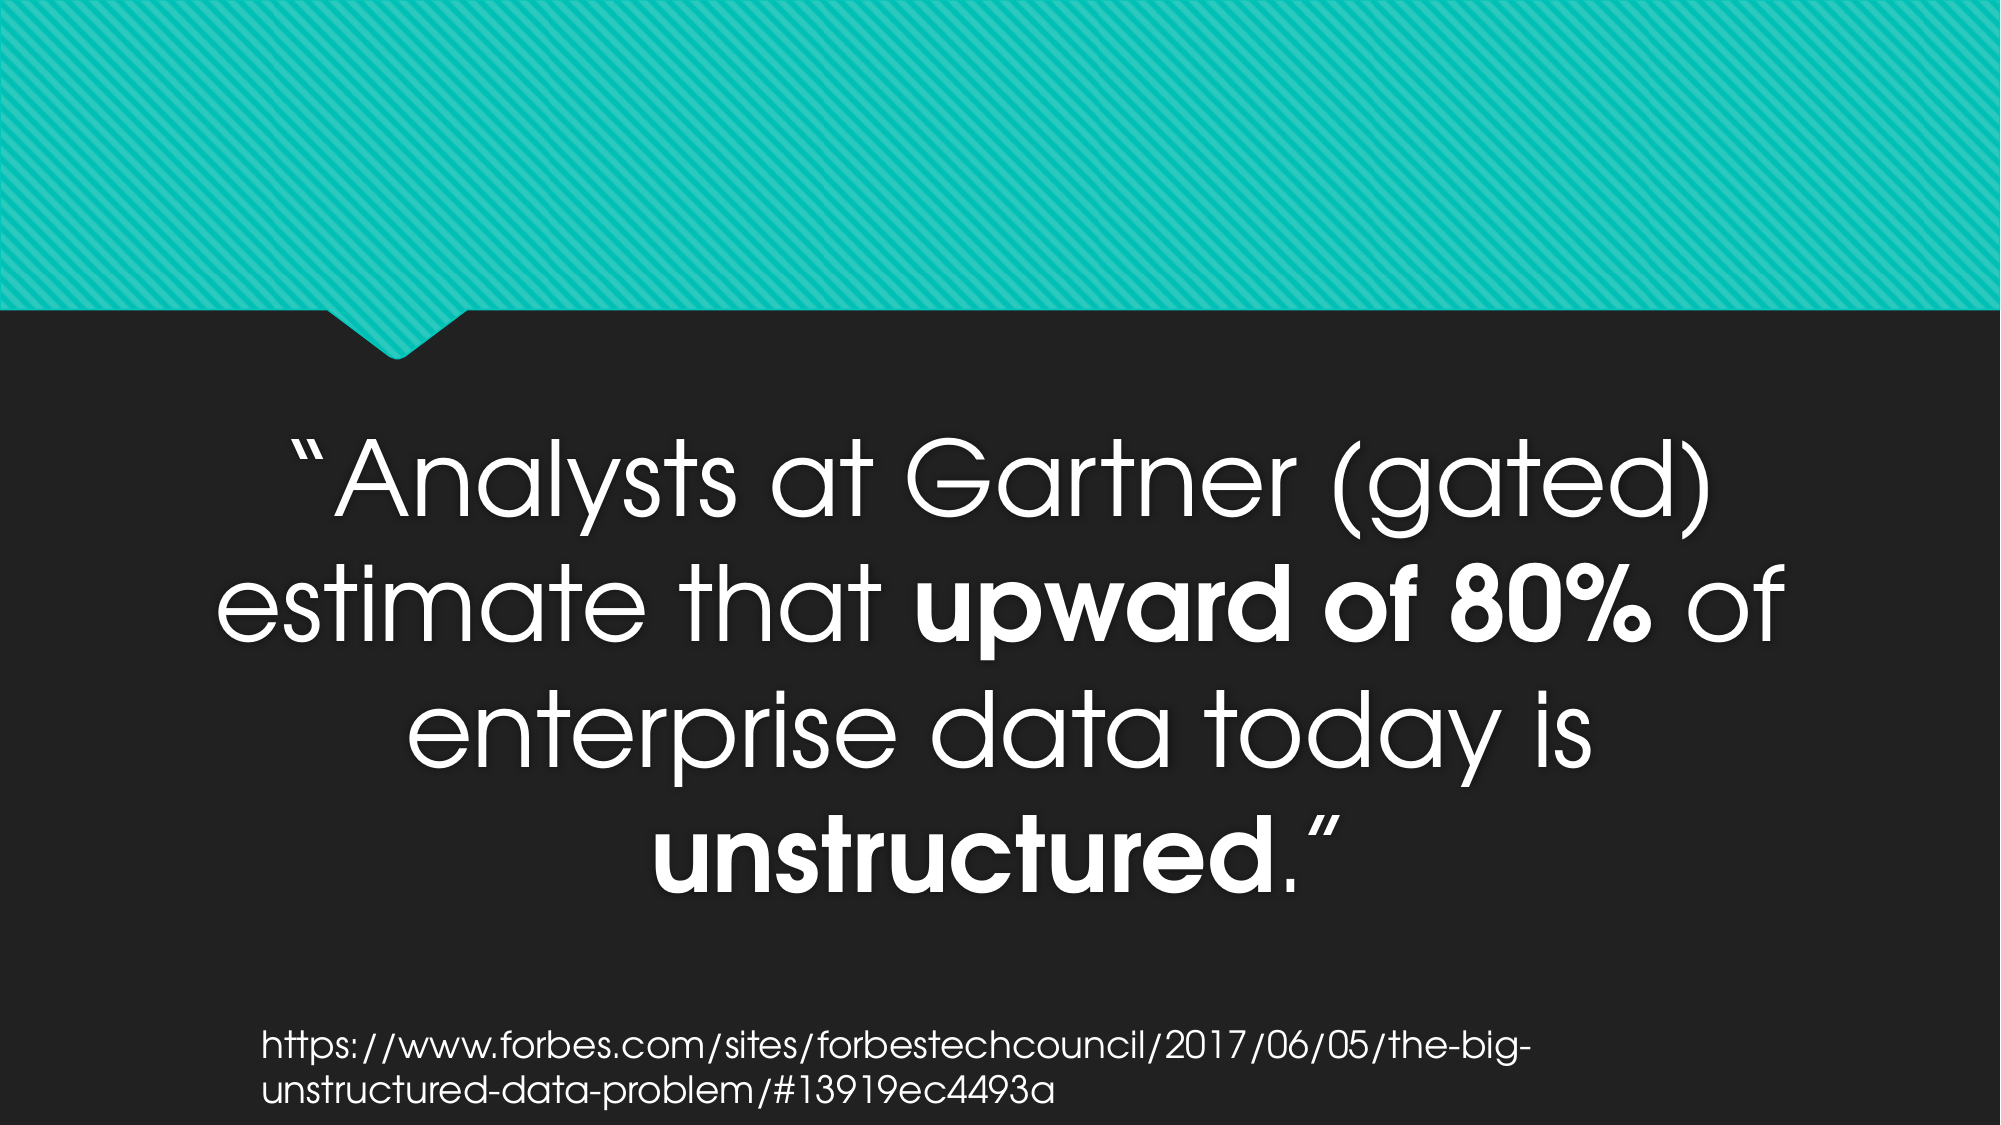

“Analysts at Gartner (gated) estimate that upward of 80% of enterprise data today is unstructured.”
https://www.forbes.com/sites/forbestechcouncil/2017/06/05/the-big-unstructured-data-problem/#13919ec4493a